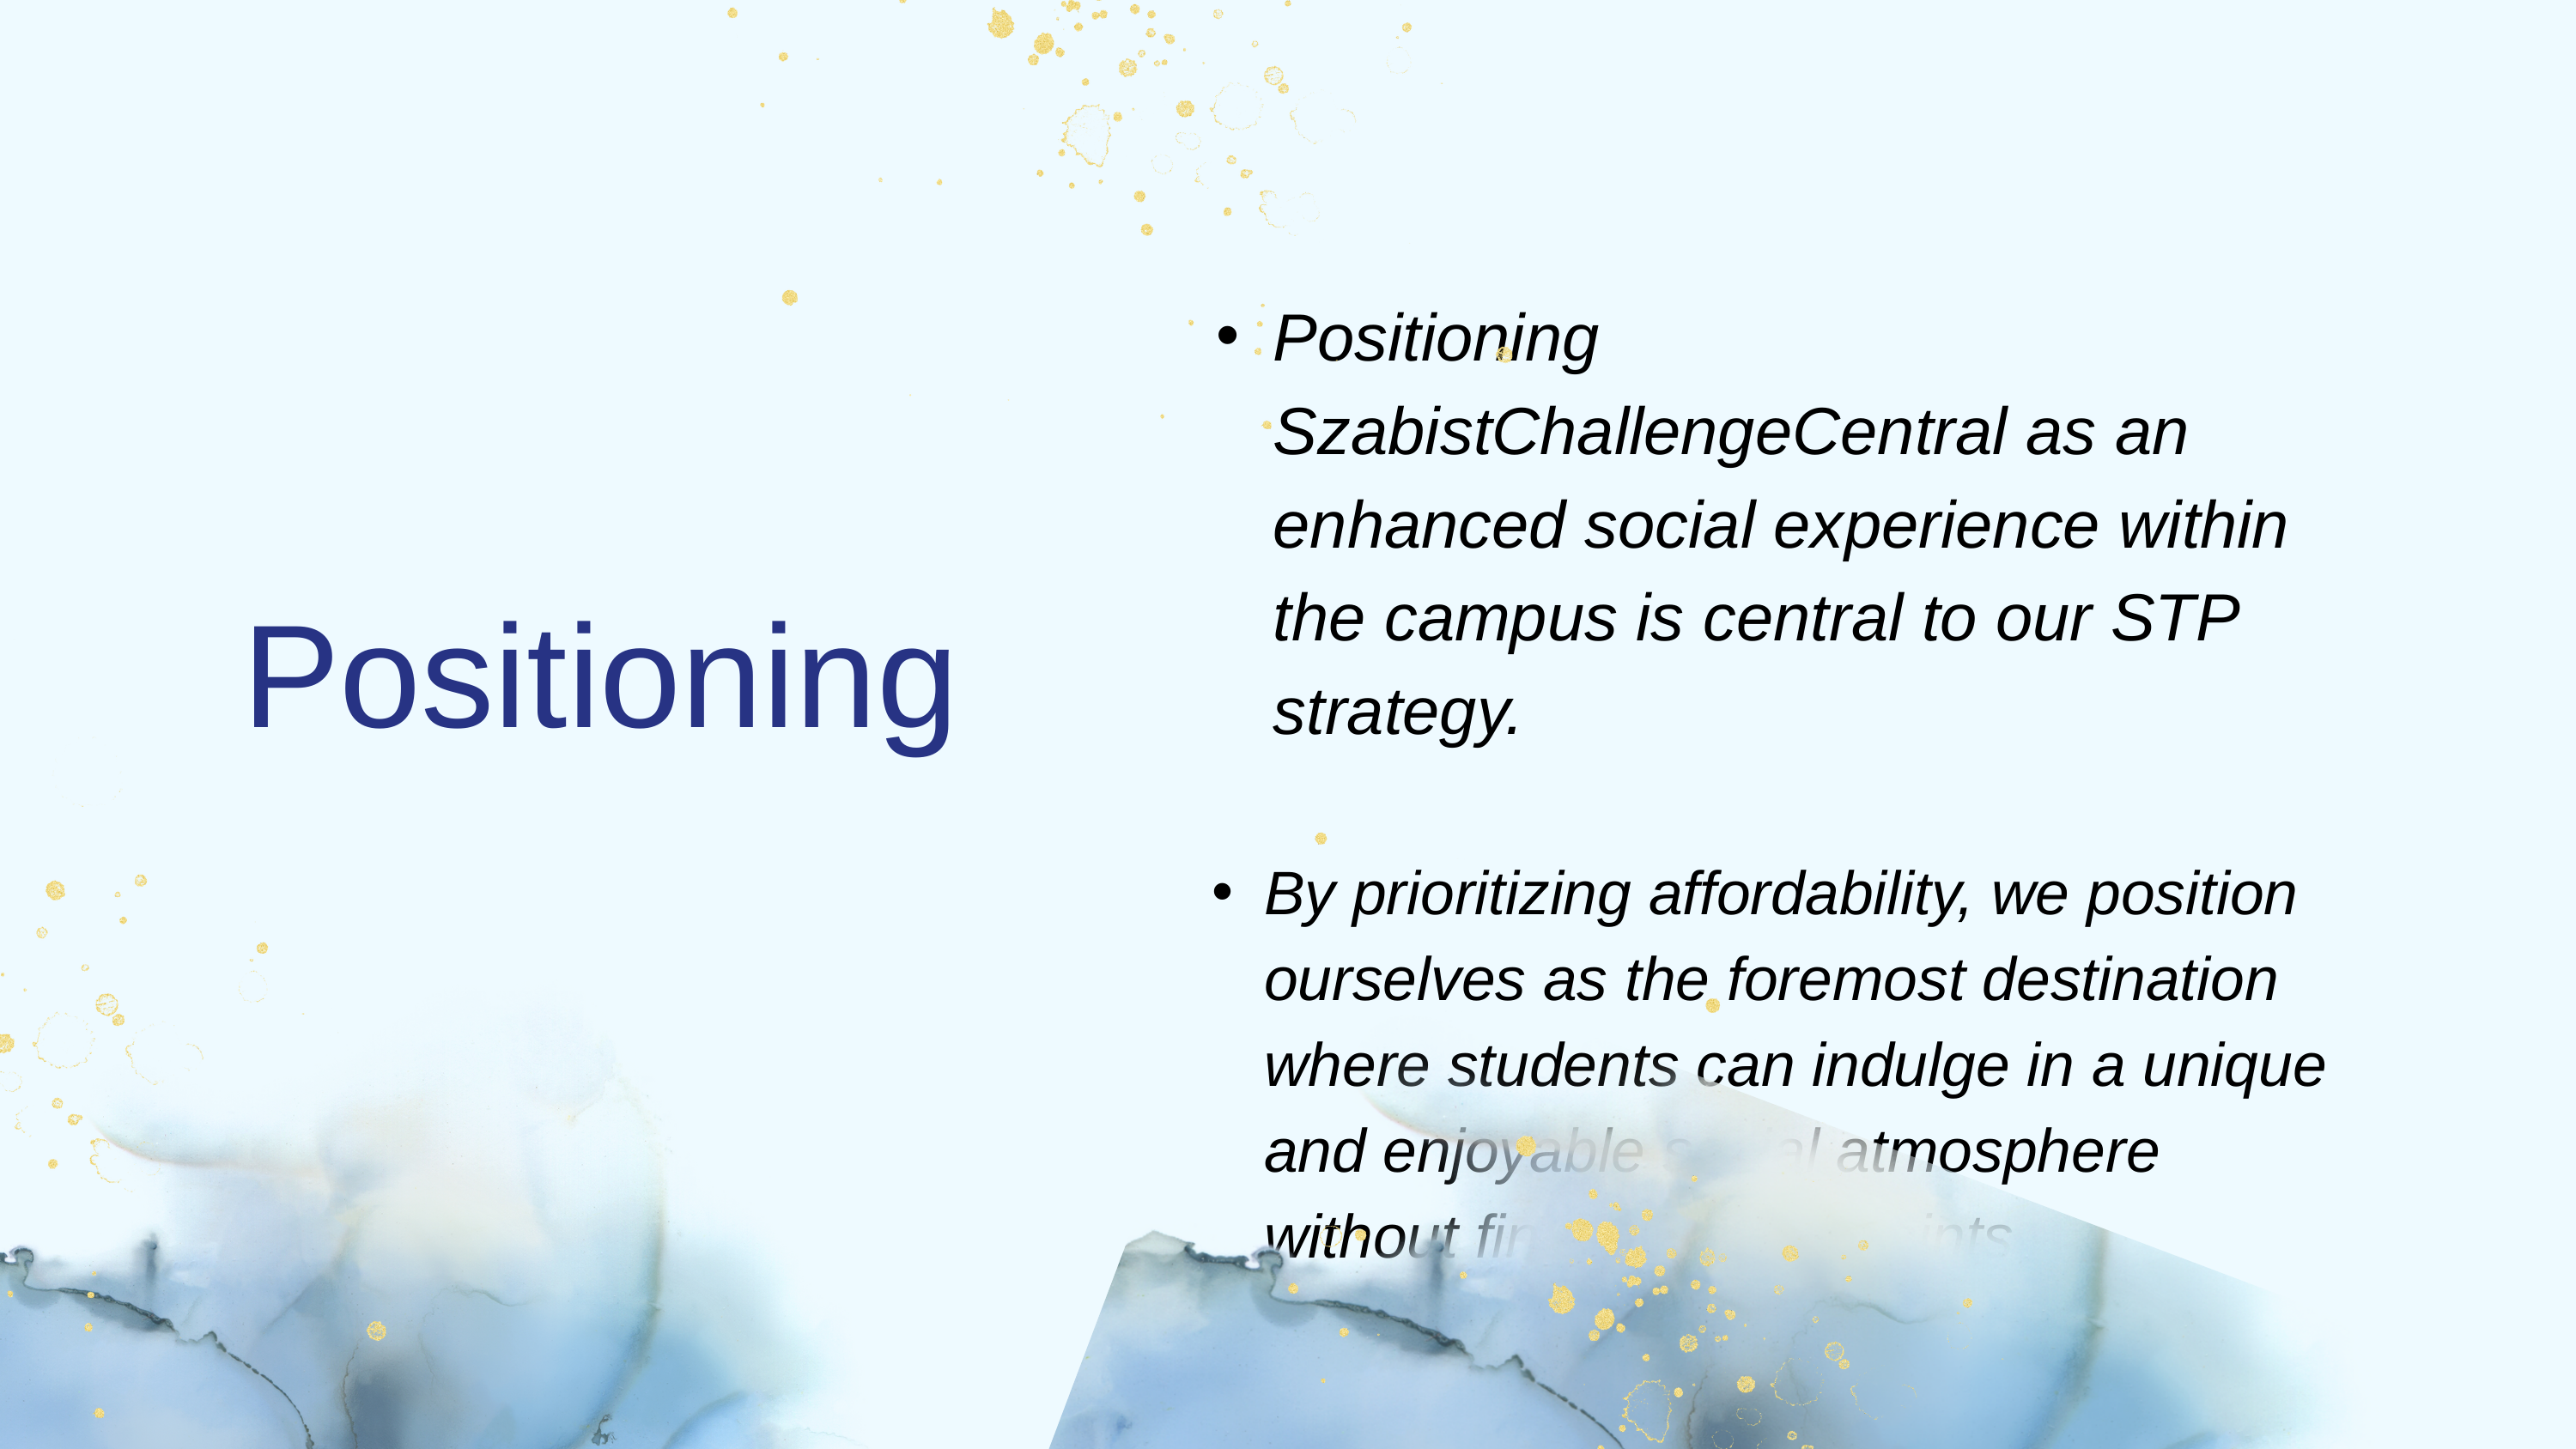

Positioning SzabistChallengeCentral as an enhanced social experience within the campus is central to our STP strategy.

By prioritizing affordability, we position ourselves as the foremost destination where students can indulge in a unique and enjoyable social atmosphere without financial constraints.

Positioning